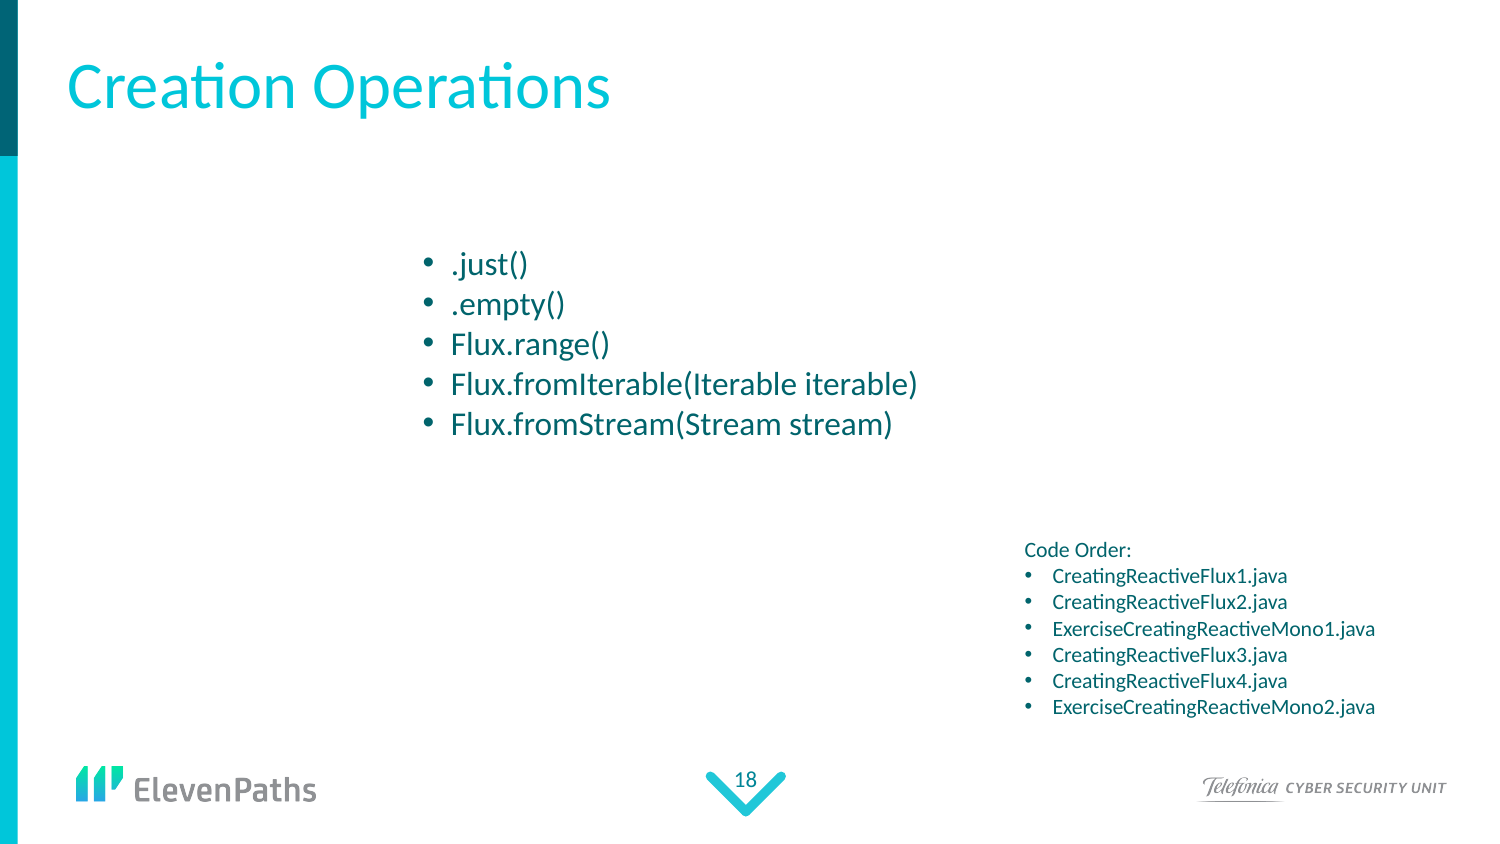

# Creation Operations
.just()
.empty()
Flux.range()
Flux.fromIterable(Iterable iterable)
Flux.fromStream(Stream stream)
Code Order:
CreatingReactiveFlux1.java
CreatingReactiveFlux2.java
ExerciseCreatingReactiveMono1.java
CreatingReactiveFlux3.java
CreatingReactiveFlux4.java
ExerciseCreatingReactiveMono2.java